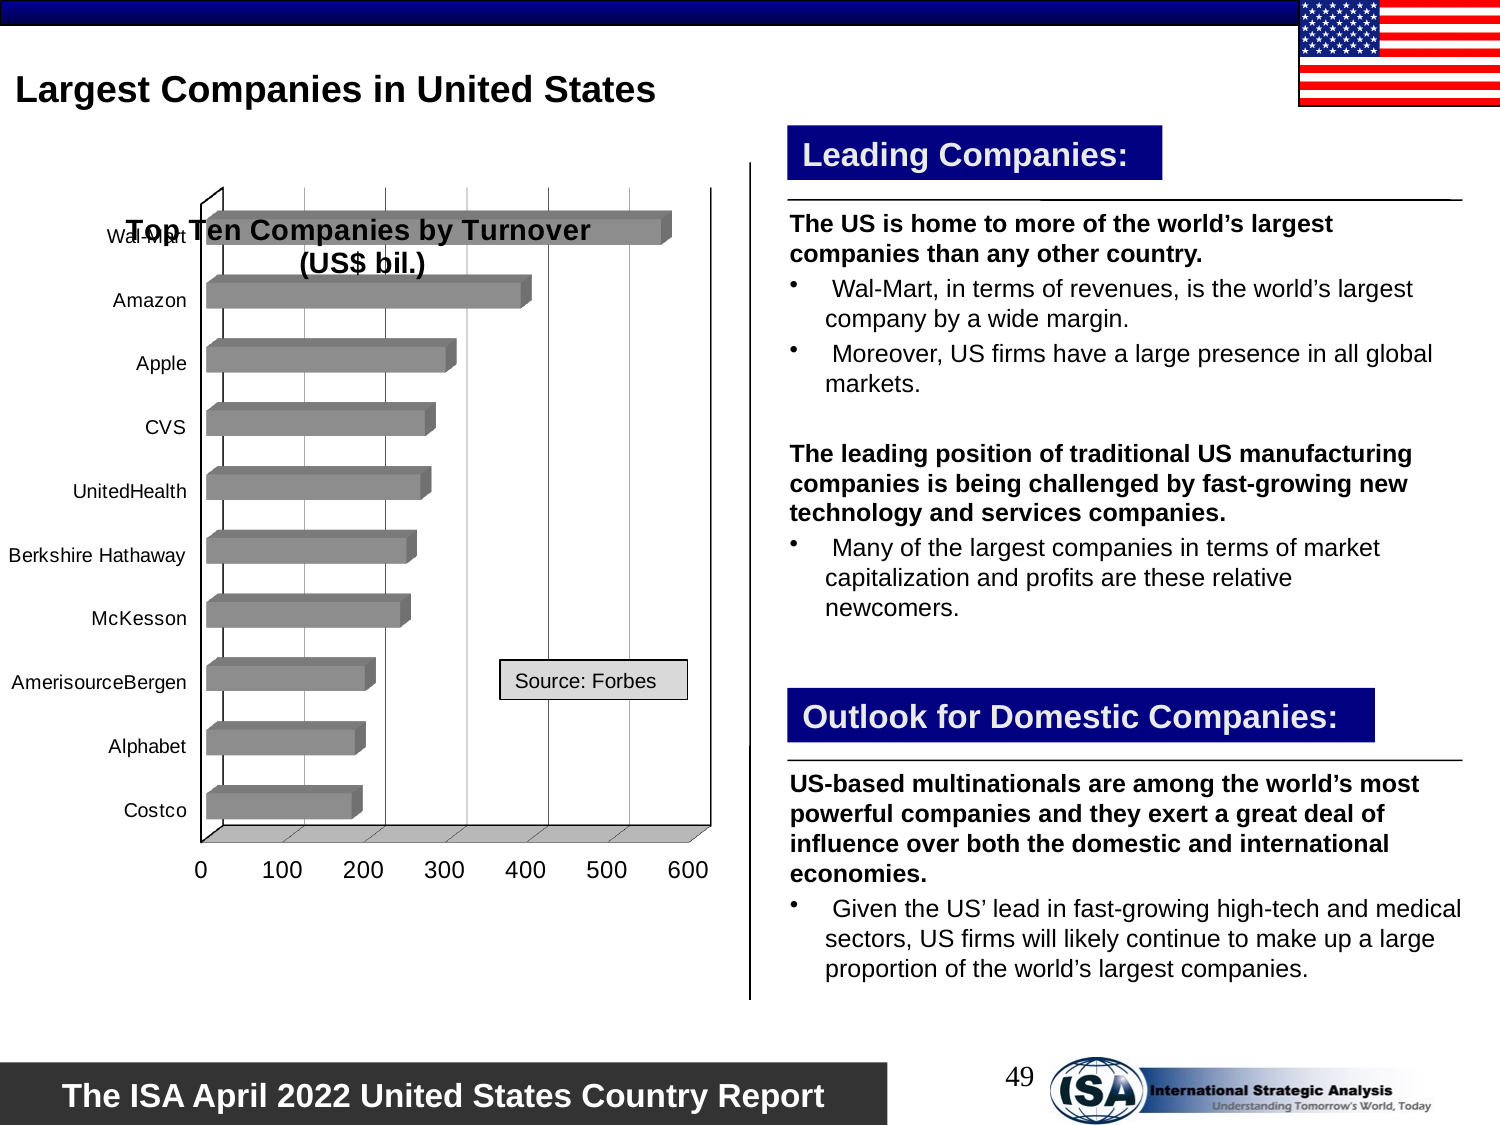

# Largest Companies in United States
Leading Companies:

[unsupported chart]

The US is home to more of the world’s largest companies than any other country.
 Wal-Mart, in terms of revenues, is the world’s largest company by a wide margin.
 Moreover, US firms have a large presence in all global markets.

The leading position of traditional US manufacturing companies is being challenged by fast-growing new technology and services companies.
 Many of the largest companies in terms of market capitalization and profits are these relative newcomers.

Source: Forbes
Outlook for Domestic Companies:
US-based multinationals are among the world’s most powerful companies and they exert a great deal of influence over both the domestic and international economies.
 Given the US’ lead in fast-growing high-tech and medical sectors, US firms will likely continue to make up a large proportion of the world’s largest companies.

49